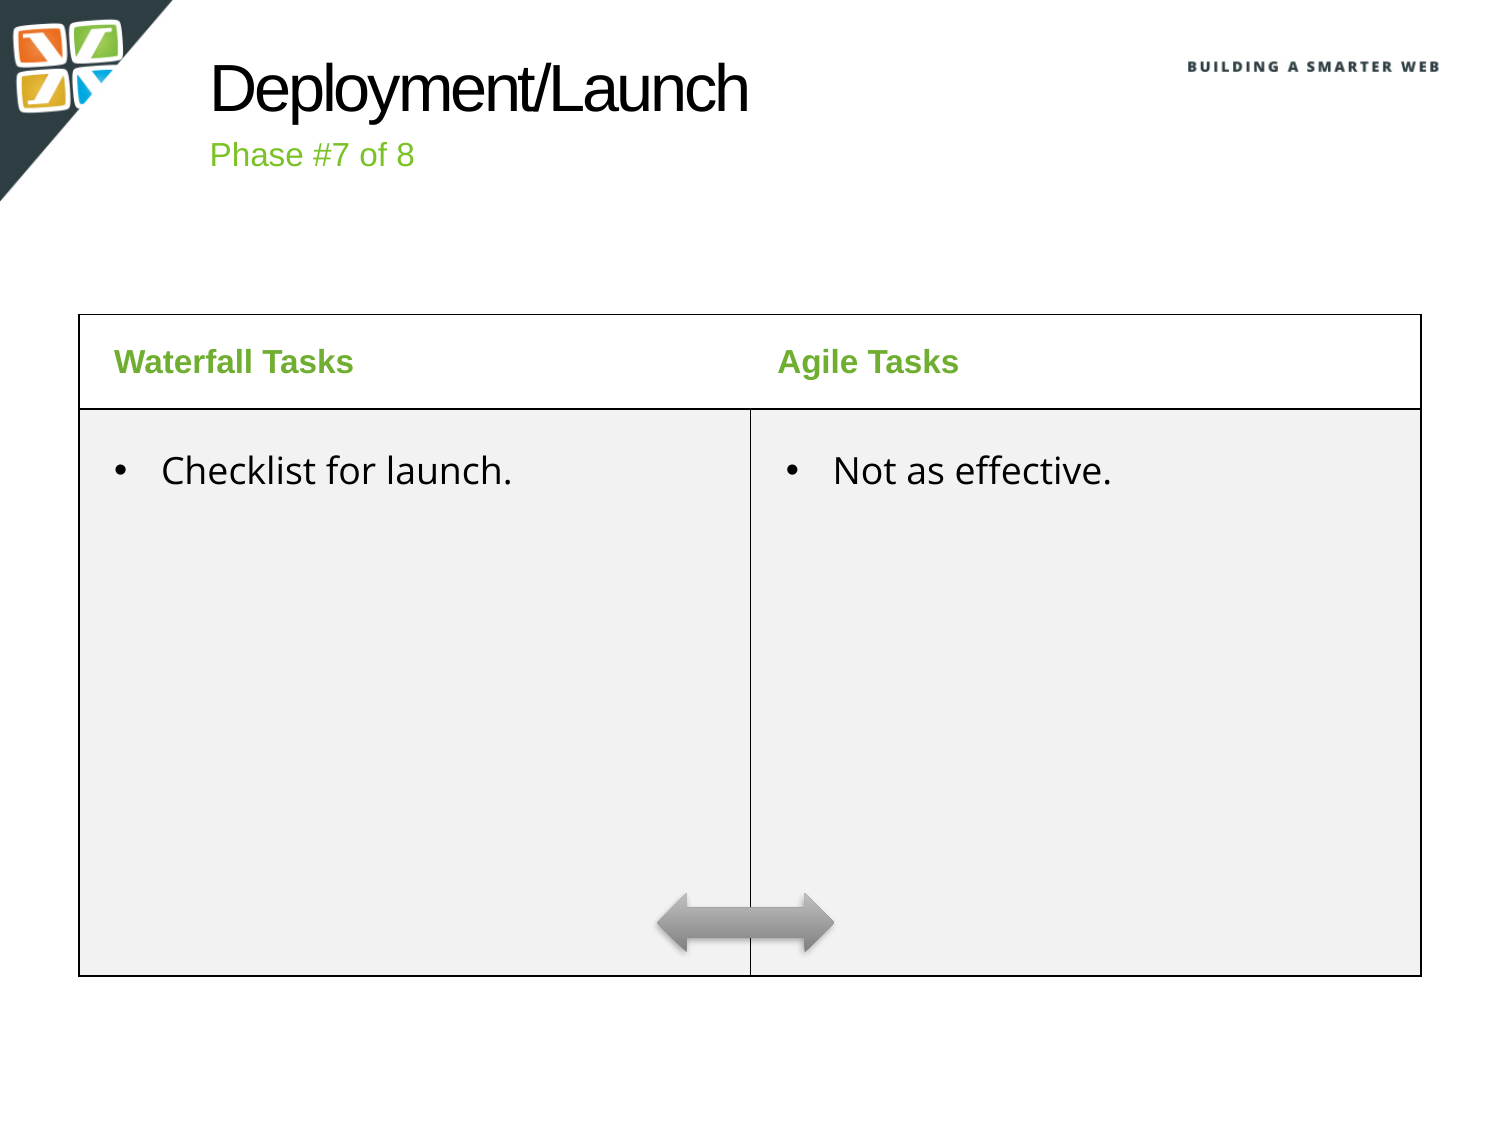

Deployment/Launch

Phase #7 of 8
| Waterfall Tasks Agile Tasks |  |
| --- | --- |
| Checklist for launch. | Not as effective. |